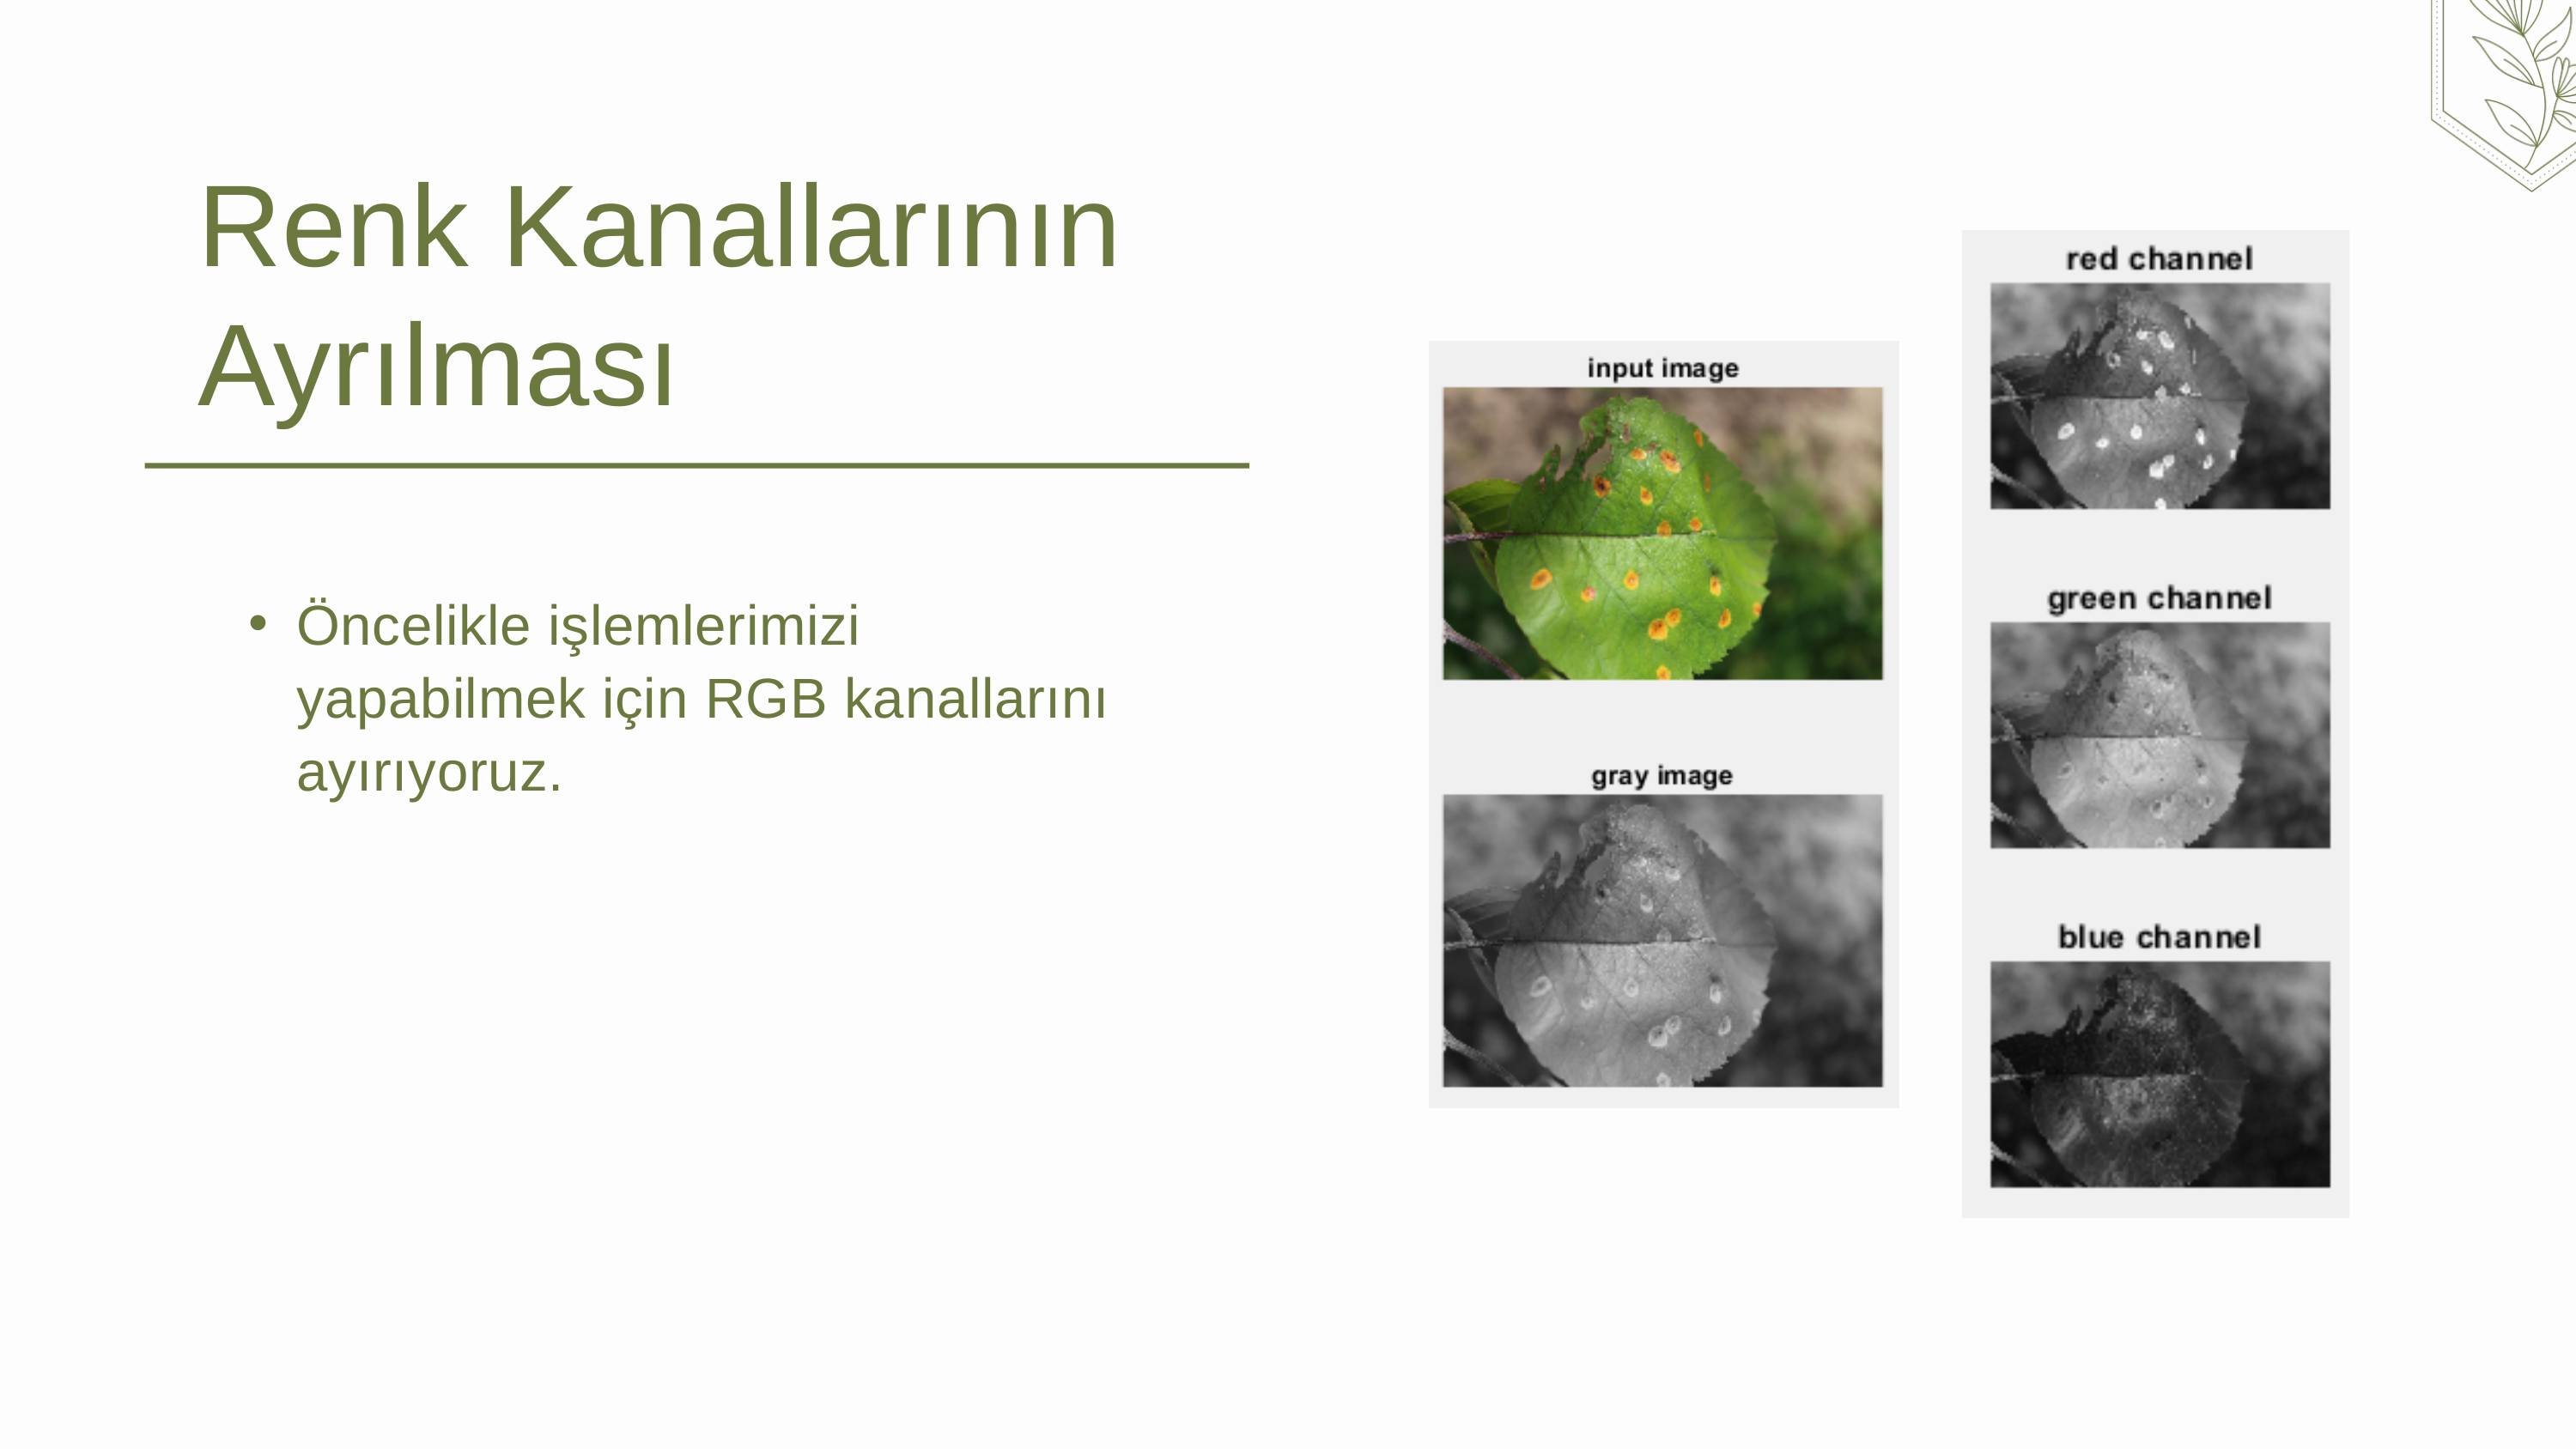

Renk Kanallarının Ayrılması

Öncelikle işlemlerimizi yapabilmek için RGB kanallarını ayırıyoruz.